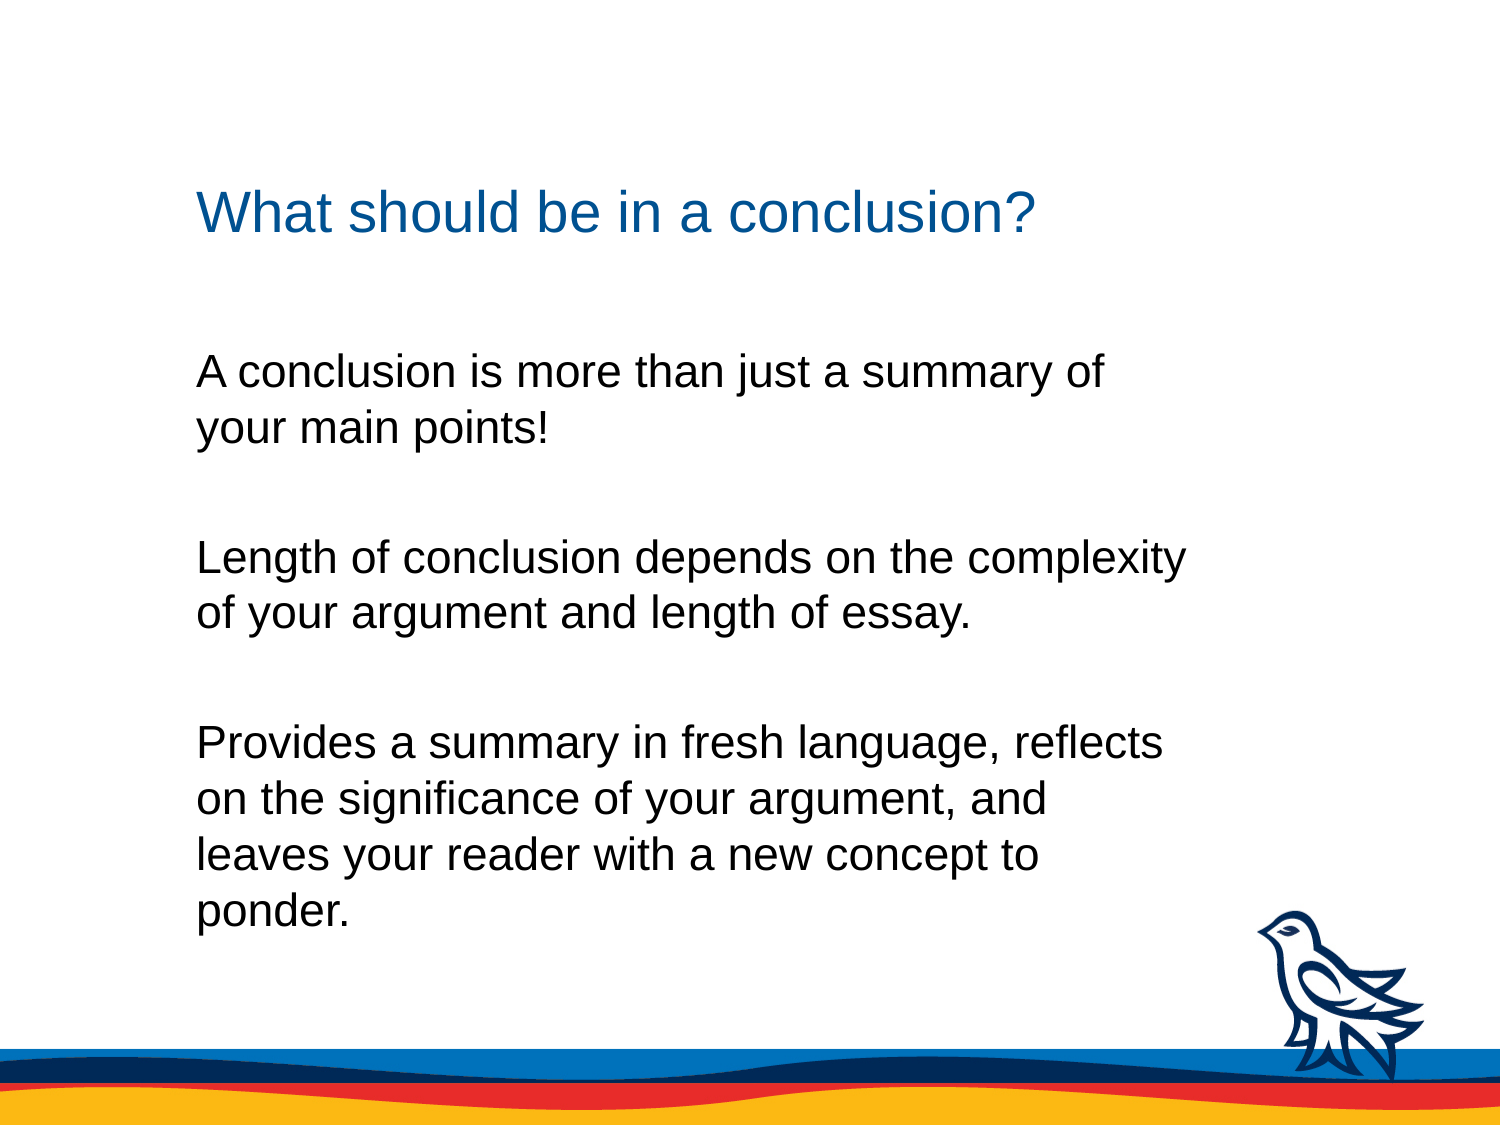

# What should be in a conclusion?
A conclusion is more than just a summary of your main points!

Length of conclusion depends on the complexity of your argument and length of essay.

Provides a summary in fresh language, reflects on the significance of your argument, and leaves your reader with a new concept to ponder.